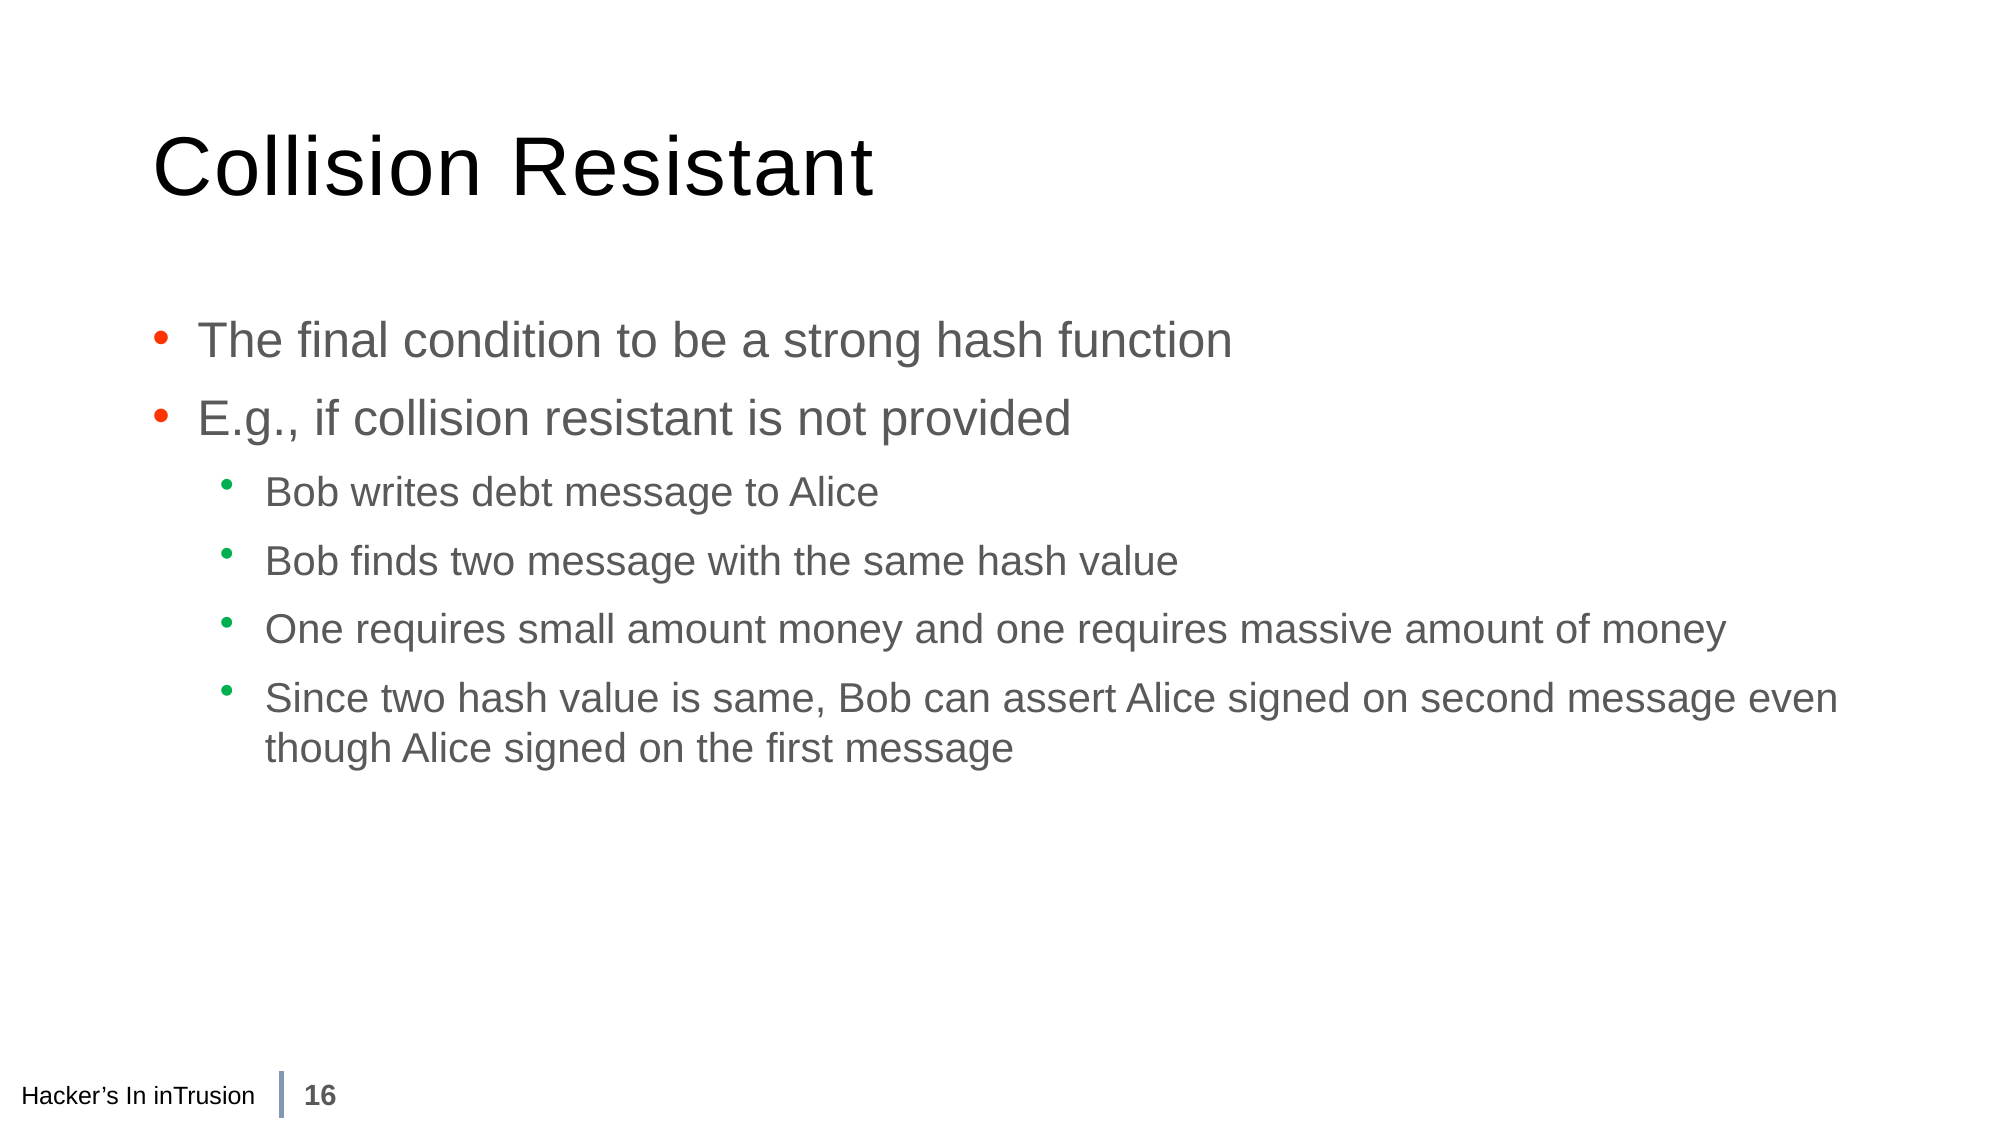

# Collision Resistant
The final condition to be a strong hash function
E.g., if collision resistant is not provided
Bob writes debt message to Alice
Bob finds two message with the same hash value
One requires small amount money and one requires massive amount of money
Since two hash value is same, Bob can assert Alice signed on second message even though Alice signed on the first message